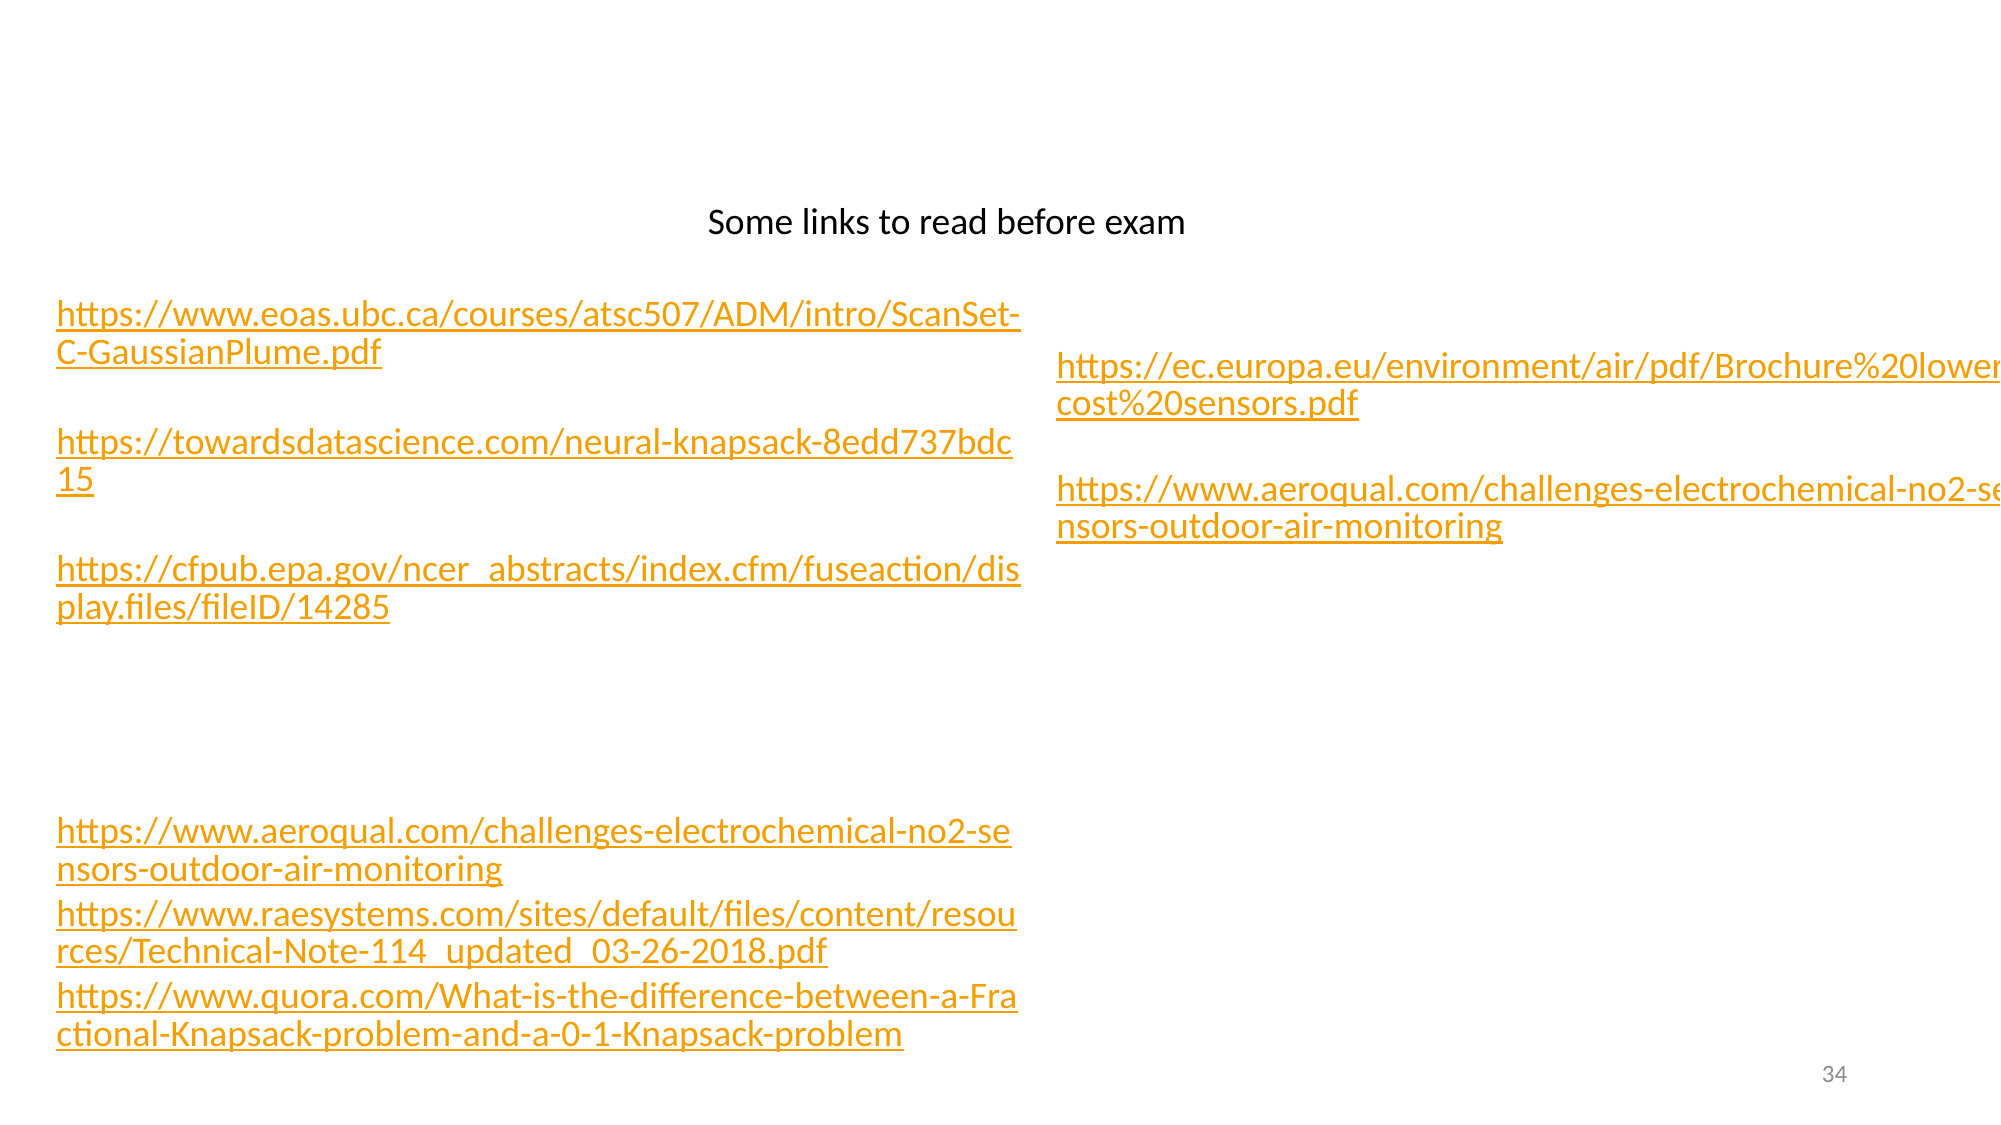

Some links to read before exam
https://www.eoas.ubc.ca/courses/atsc507/ADM/intro/ScanSet-C-GaussianPlume.pdf

https://towardsdatascience.com/neural-knapsack-8edd737bdc15

https://cfpub.epa.gov/ncer_abstracts/index.cfm/fuseaction/display.files/fileID/14285

https://ec.europa.eu/environment/air/pdf/Brochure%20lower-cost%20sensors.pdf

https://www.aeroqual.com/challenges-electrochemical-no2-sensors-outdoor-air-monitoring

https://www.aeroqual.com/challenges-electrochemical-no2-sensors-outdoor-air-monitoring
https://www.raesystems.com/sites/default/files/content/resources/Technical-Note-114_updated_03-26-2018.pdf
https://www.quora.com/What-is-the-difference-between-a-Fractional-Knapsack-problem-and-a-0-1-Knapsack-problem

34